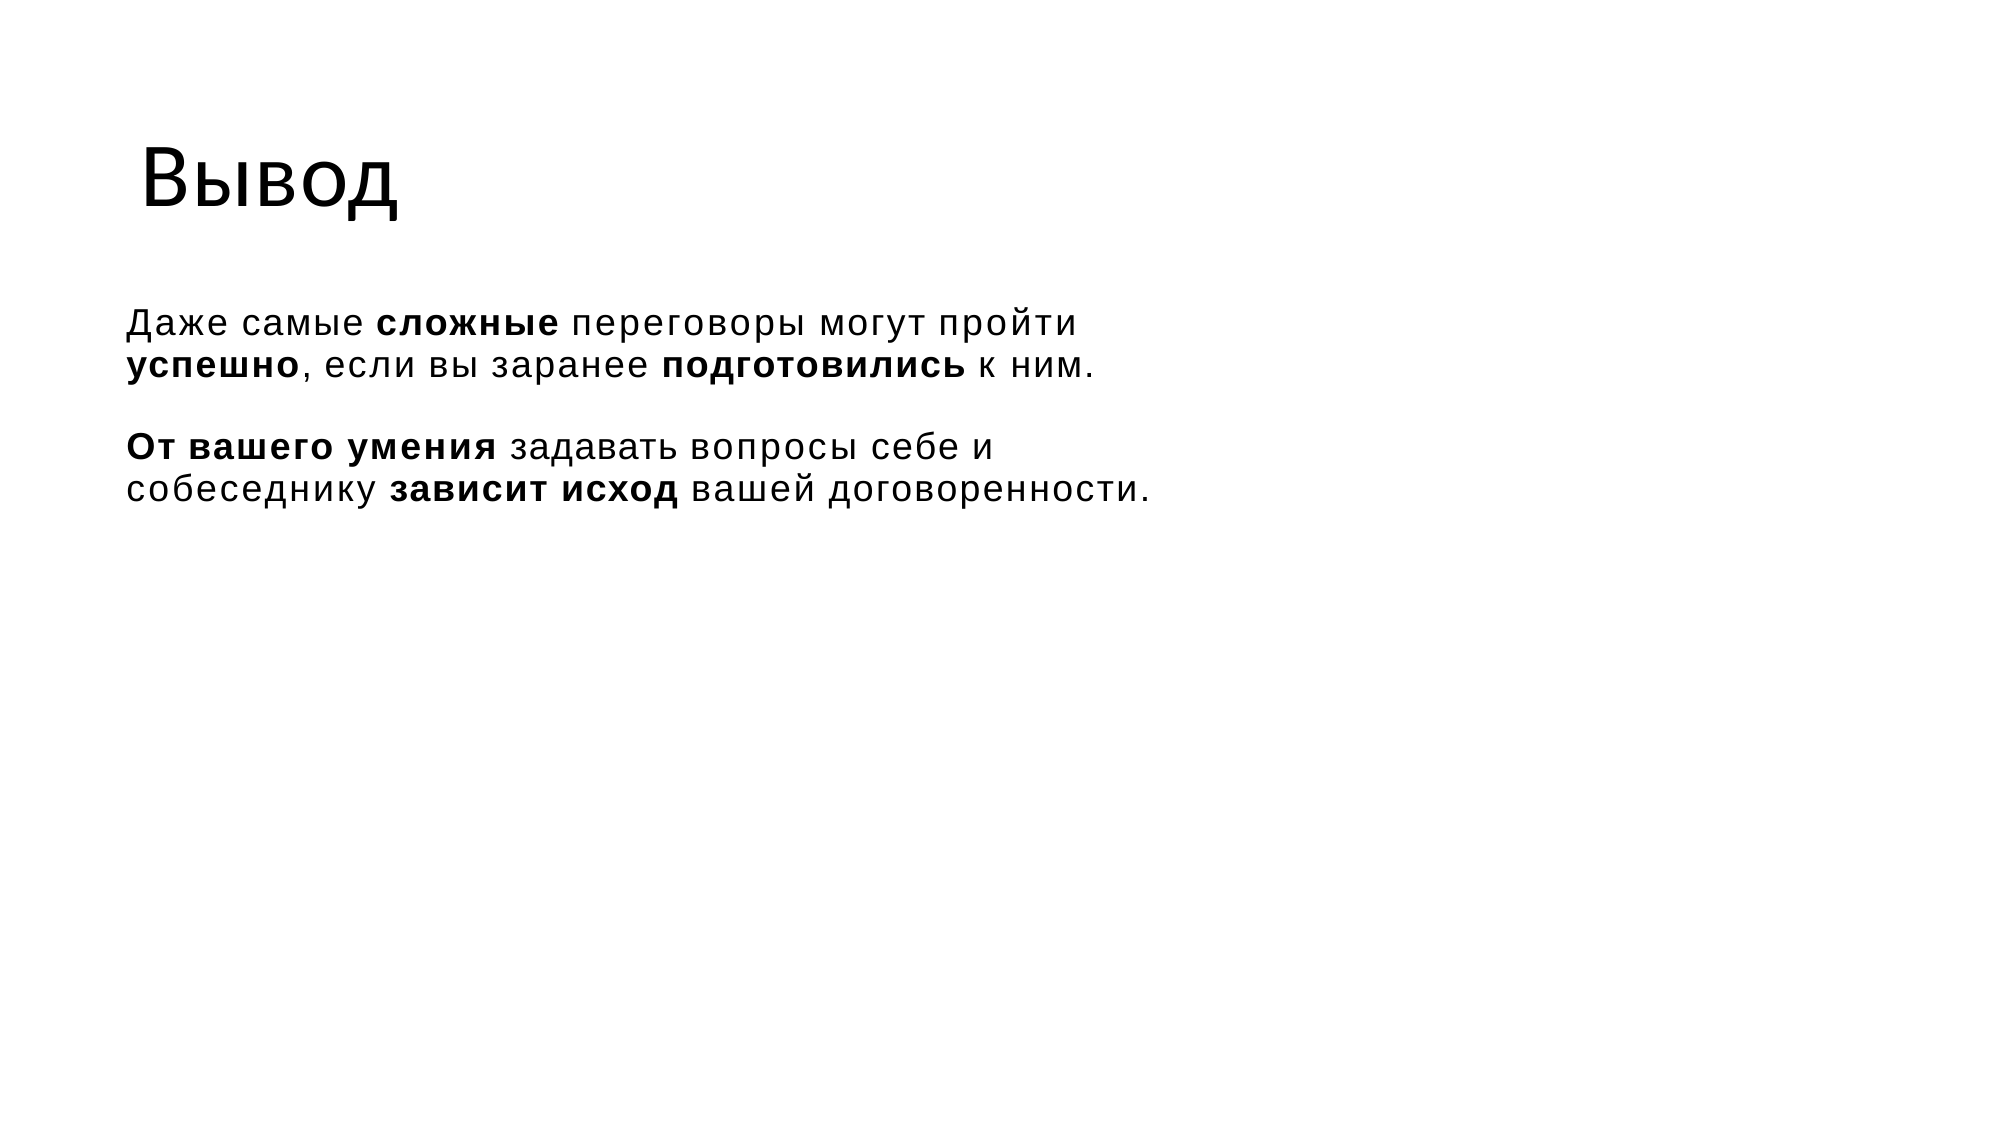

# Вывод
Даже самые сложные переговоры могут пройти
успешно, если вы заранее подготовились к ним.
От вашего умения задавать вопросы себе и собеседнику зависит исход вашей договоренности.